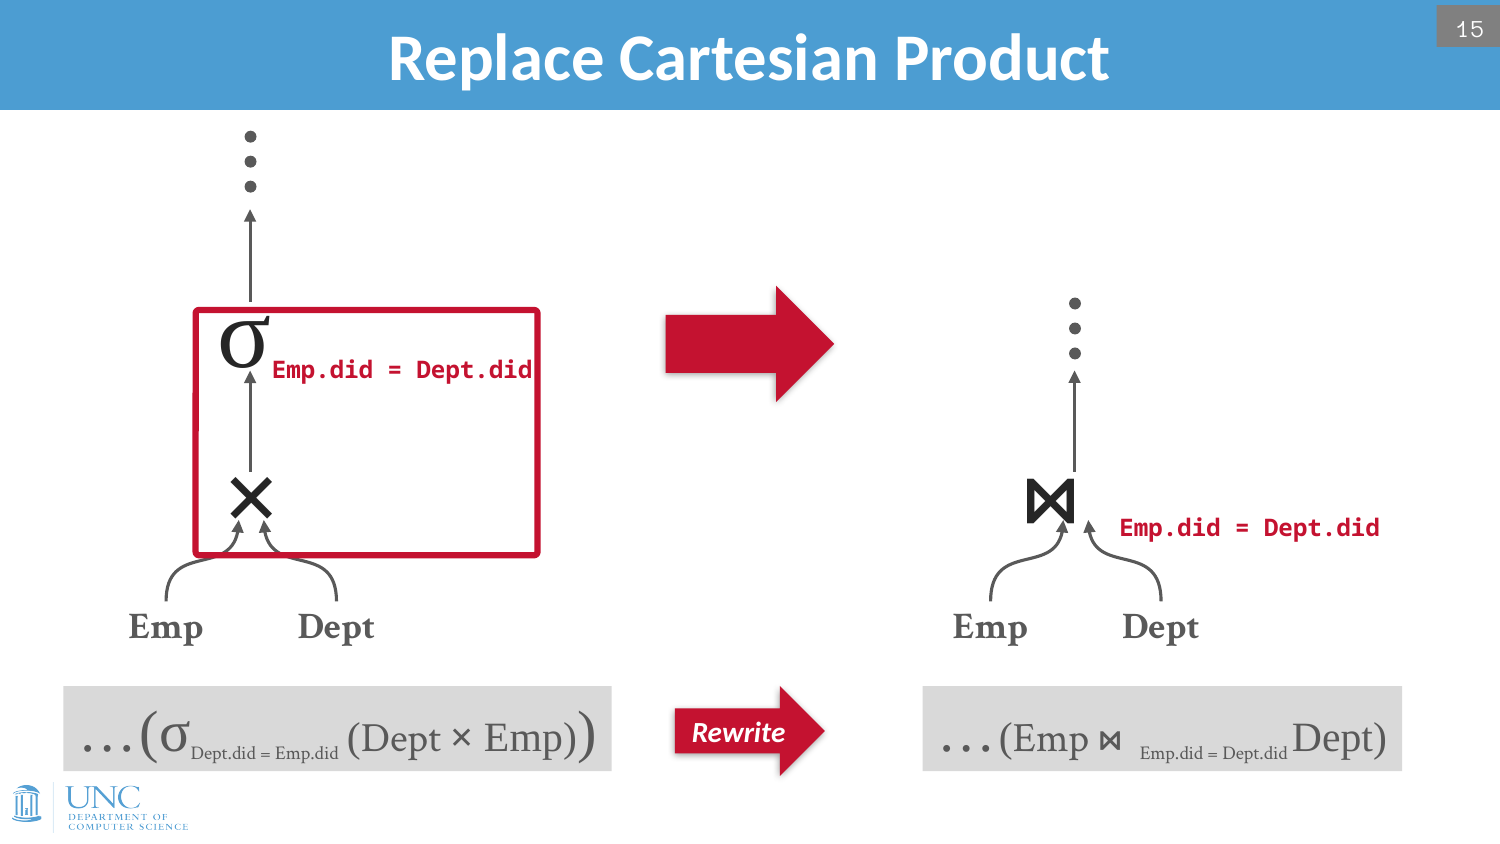

# Replace Cartesian Product
15

σEmp.did = Dept.did
×

Emp
Dept

⋈Emp.did = Dept.did

Emp
Dept
… (Emp ⋈Emp.did = Dept.did Dept)

… (σDept.did = Emp.did (Dept × Emp))
Rewrite